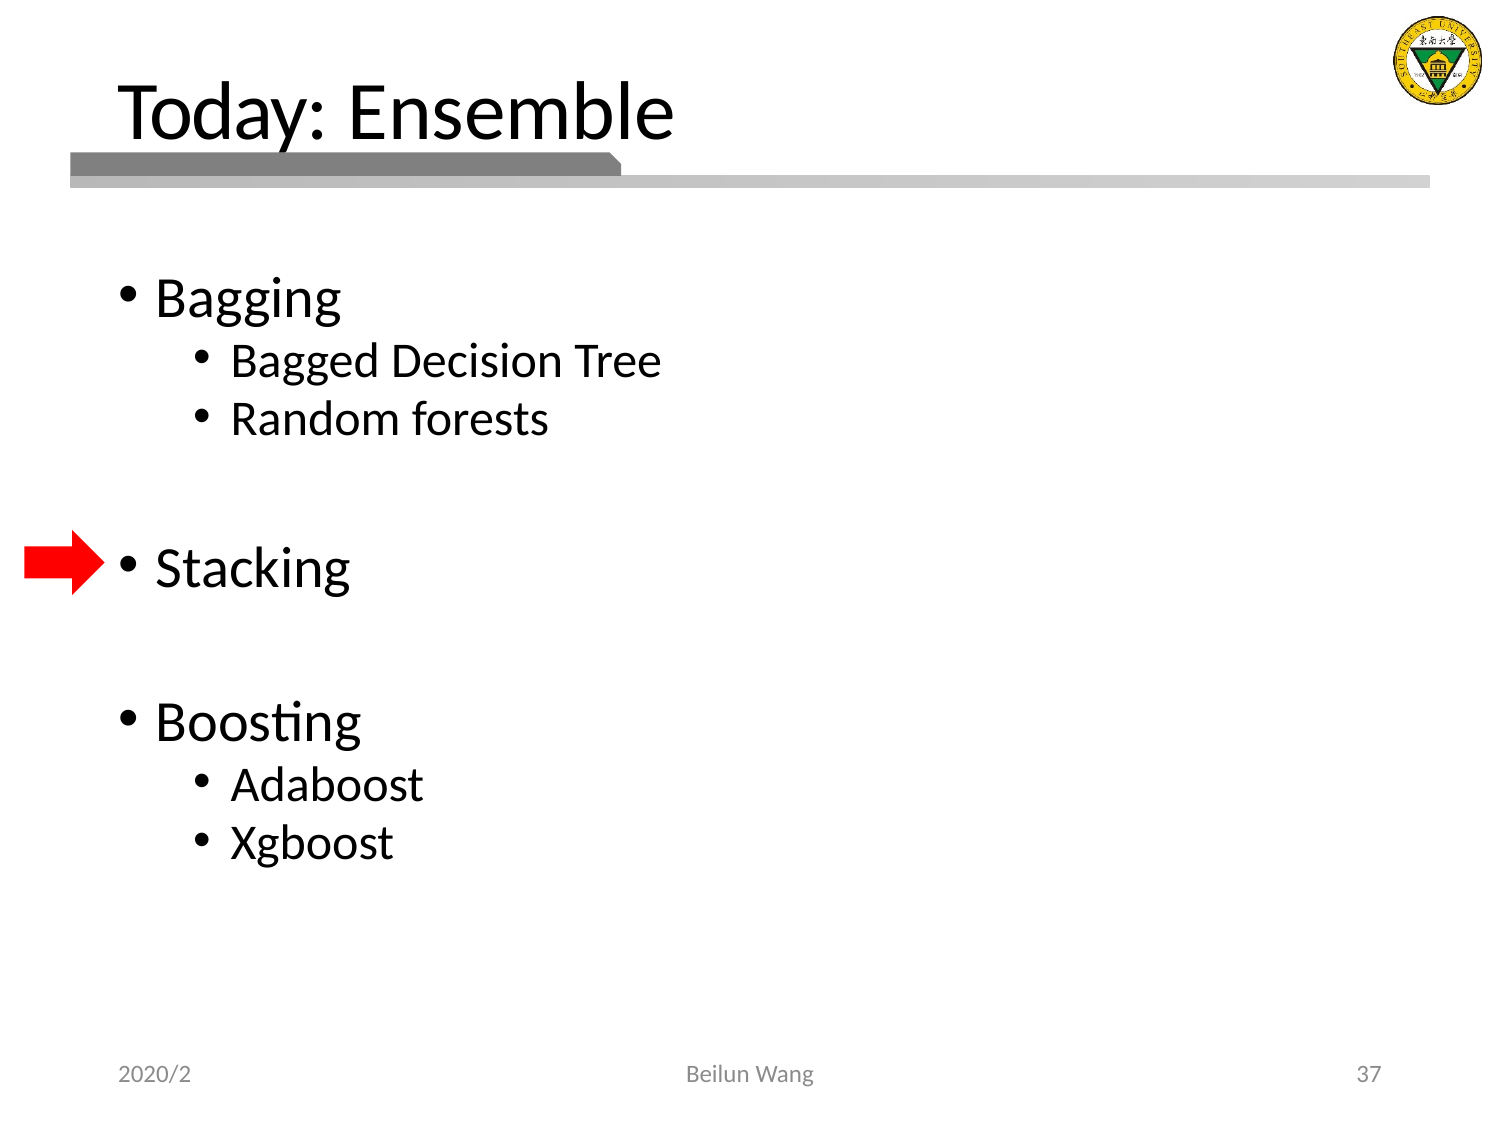

# Today: Ensemble
Bagging
Bagged Decision Tree
Random forests

Stacking

Boosting
Adaboost
Xgboost

2020/2
Beilun Wang
37